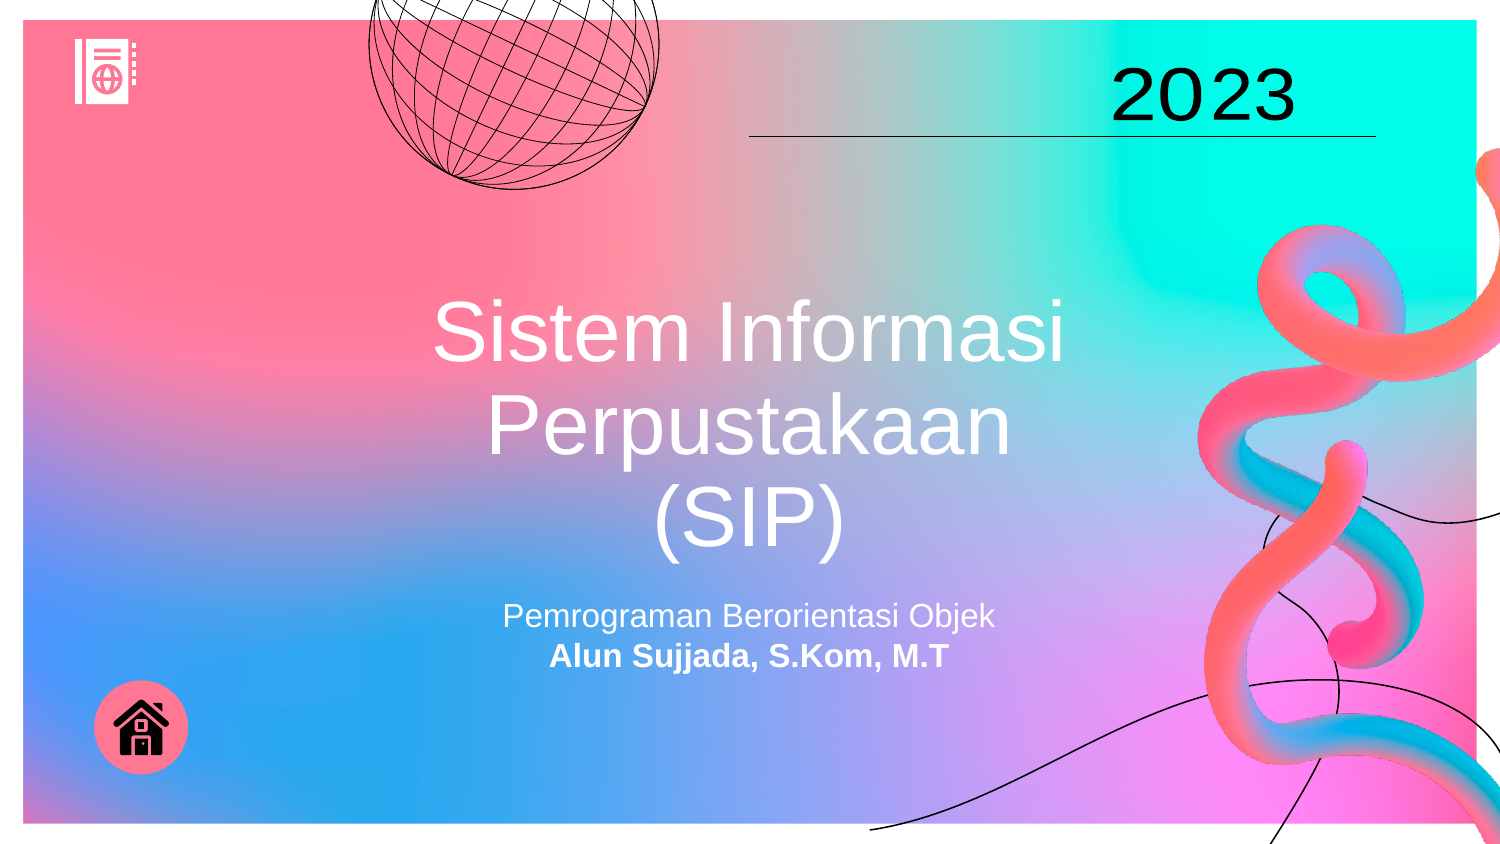

20
23
Sistem Informasi Perpustakaan
(SIP)
Pemrograman Berorientasi Objek
Alun Sujjada, S.Kom, M.T